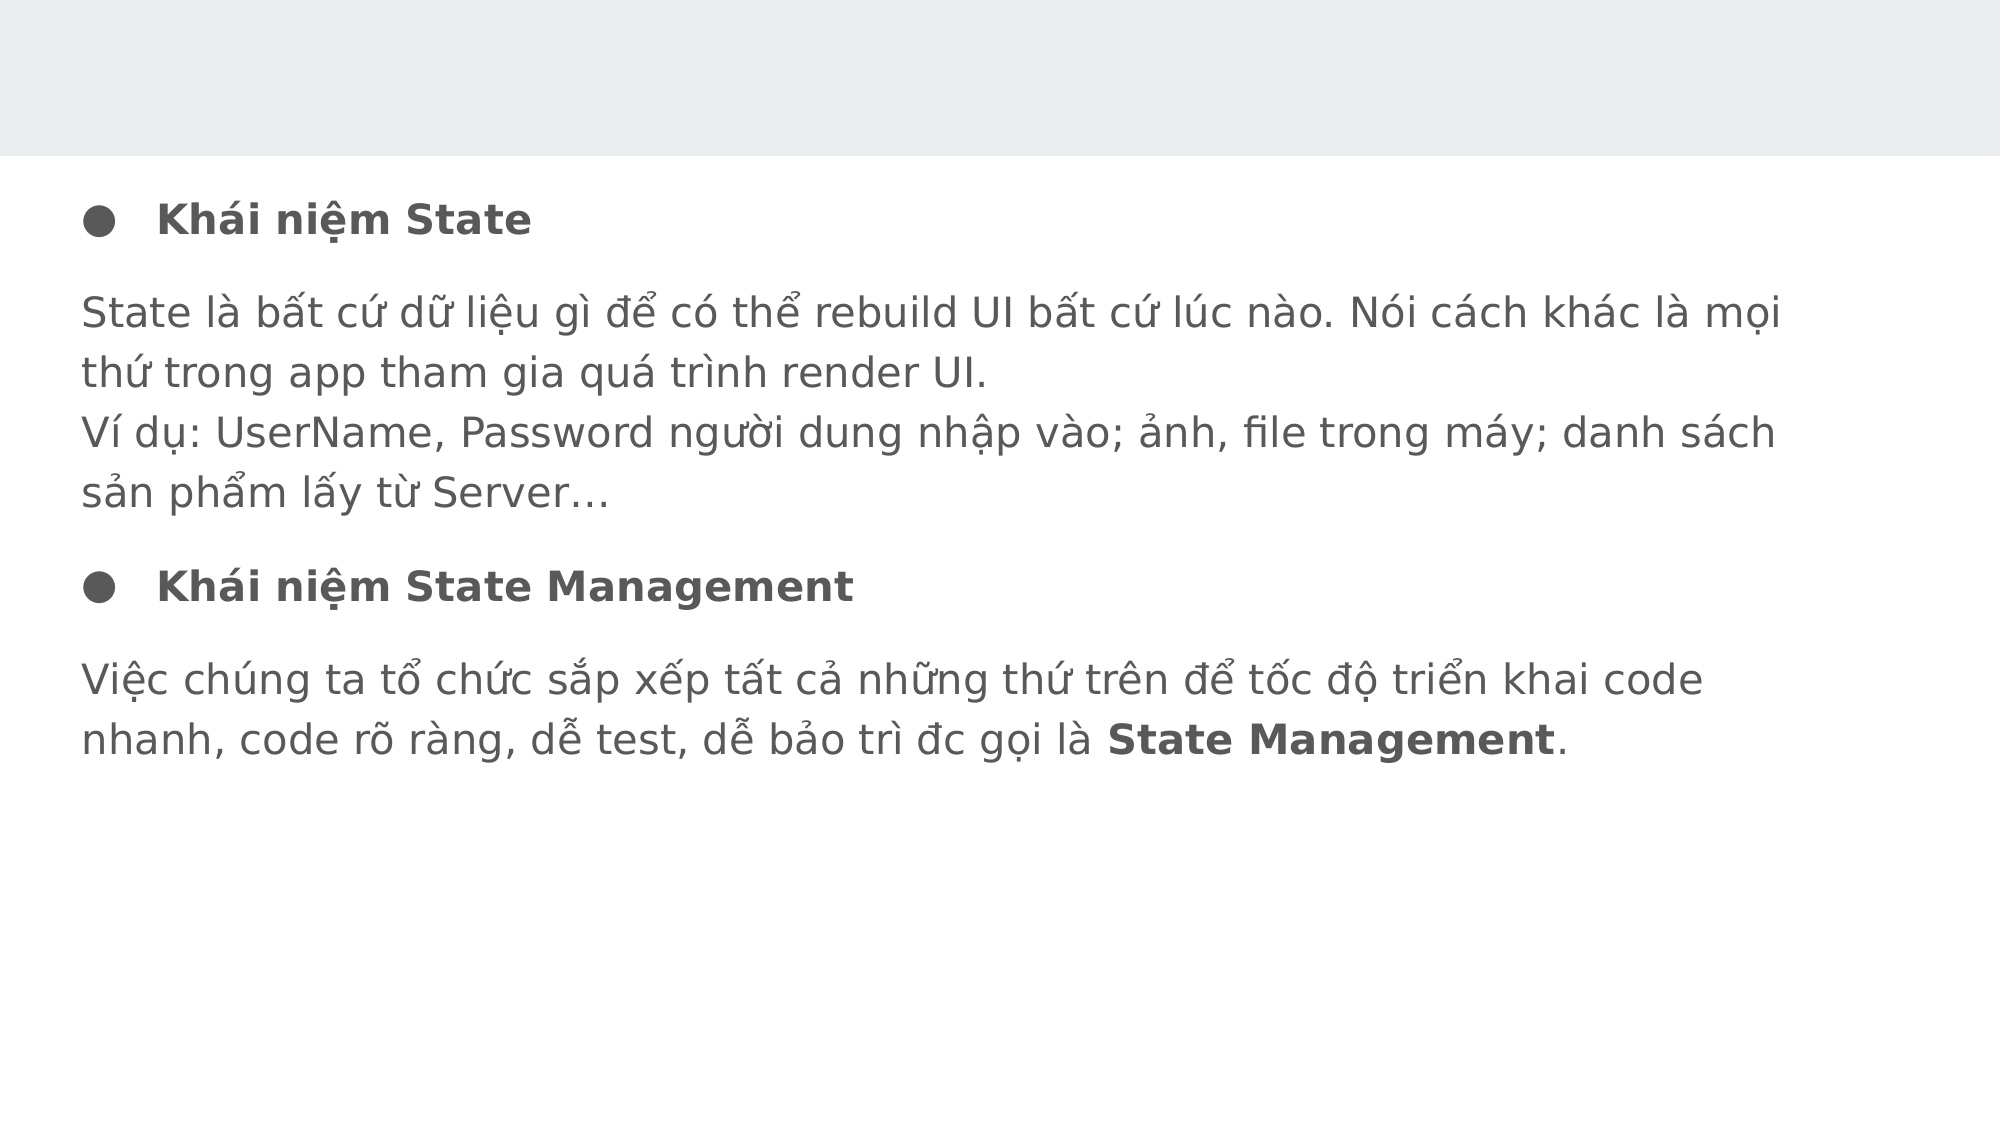

Khái niệm State
State là bất cứ dữ liệu gì để có thể rebuild UI bất cứ lúc nào. Nói cách khác là mọi thứ trong app tham gia quá trình render UI.
Ví dụ: UserName, Password người dung nhập vào; ảnh, file trong máy; danh sách sản phẩm lấy từ Server…
Khái niệm State Management
Việc chúng ta tổ chức sắp xếp tất cả những thứ trên để tốc độ triển khai code nhanh, code rõ ràng, dễ test, dễ bảo trì đc gọi là State Management.